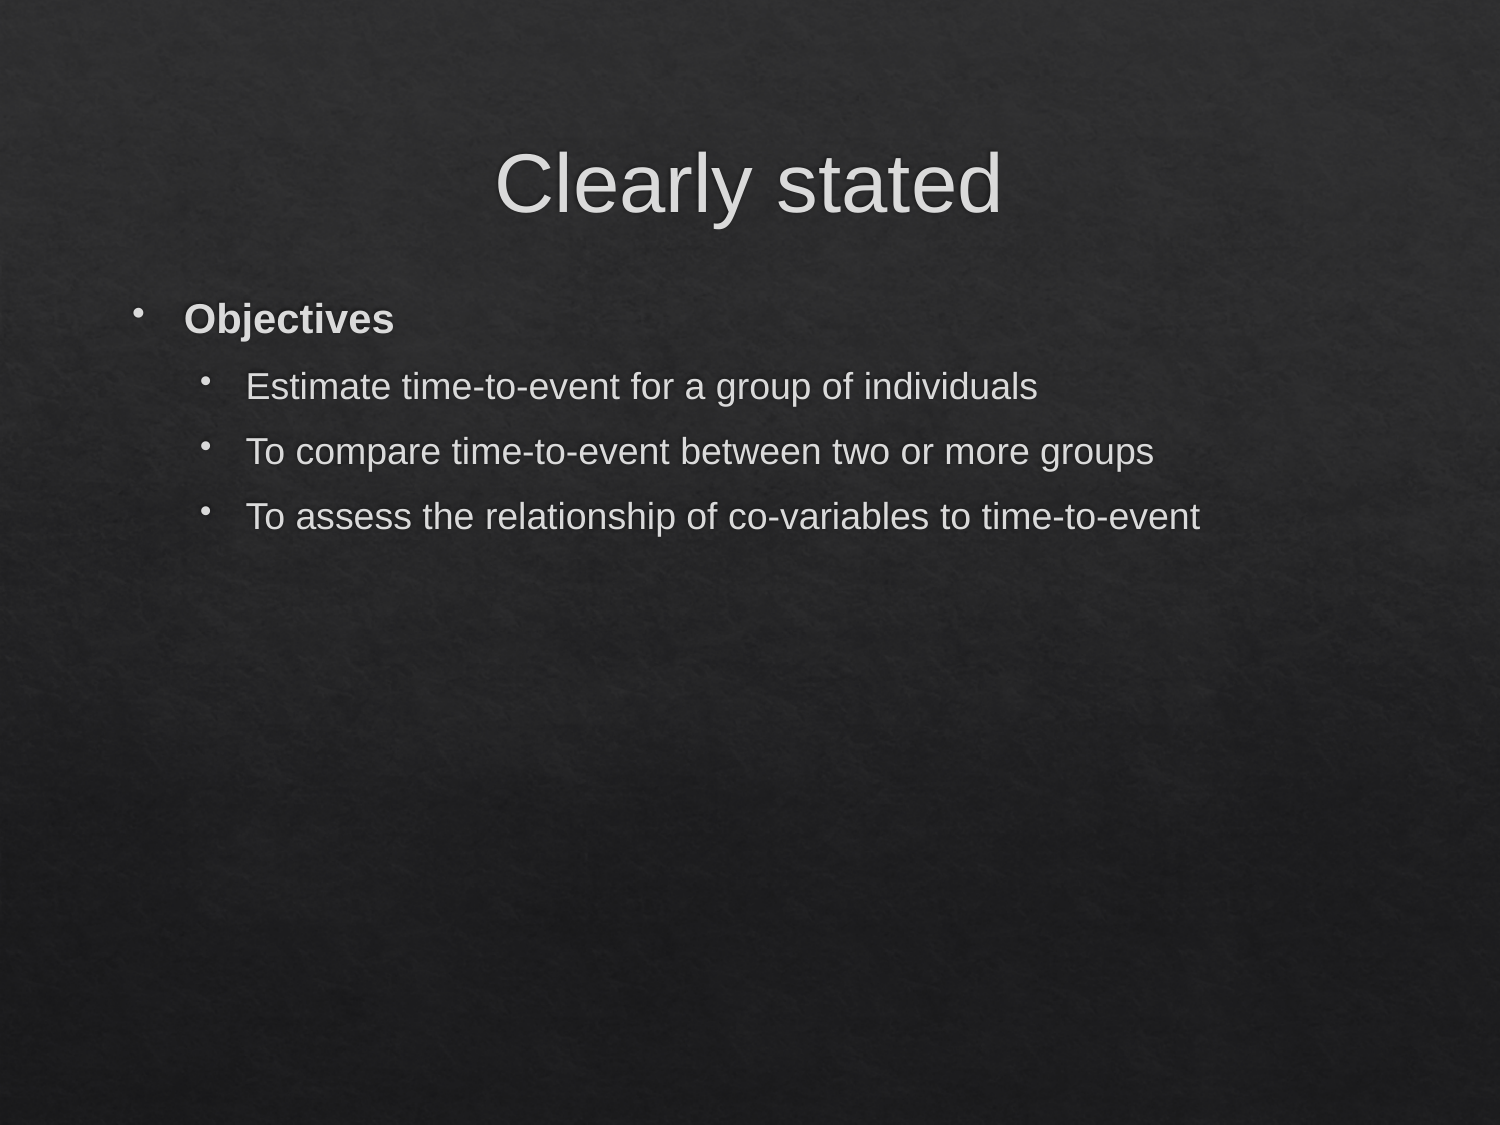

# Clearly stated
Objectives
Estimate time-to-event for a group of individuals
To compare time-to-event between two or more groups
To assess the relationship of co-variables to time-to-event